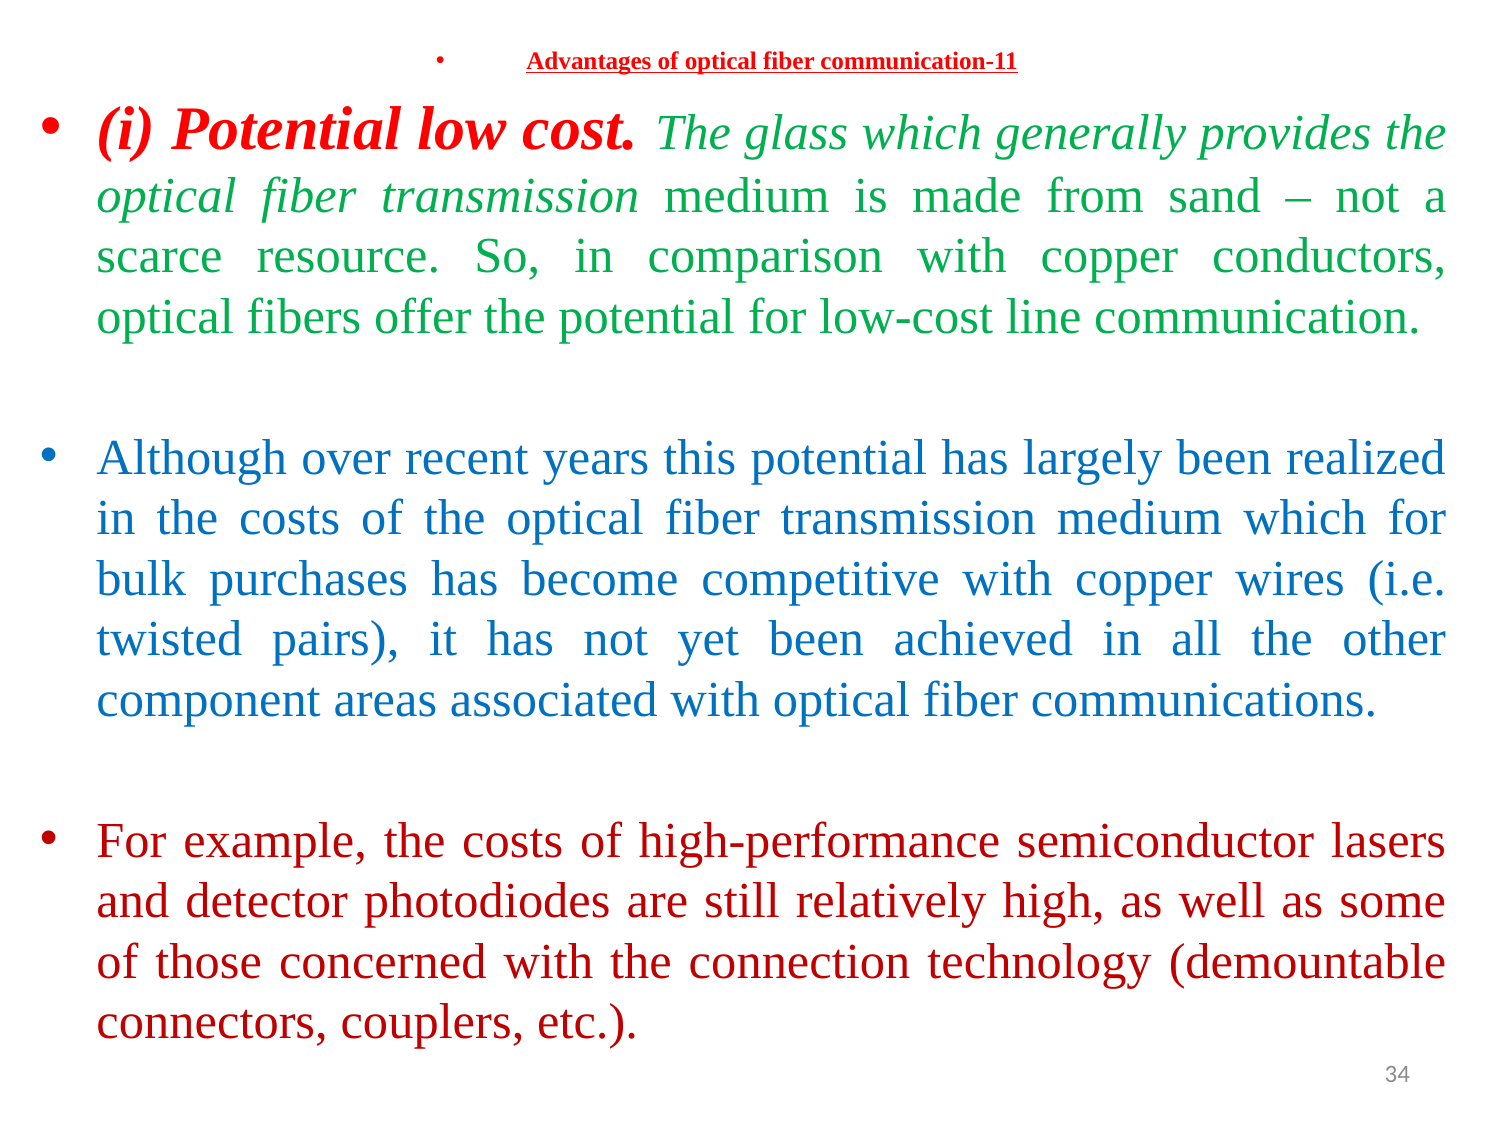

Advantages of optical fiber communication-11
(i) Potential low cost. The glass which generally provides the optical fiber transmission medium is made from sand – not a scarce resource. So, in comparison with copper conductors, optical fibers offer the potential for low-cost line communication.

Although over recent years this potential has largely been realized in the costs of the optical fiber transmission medium which for bulk purchases has become competitive with copper wires (i.e. twisted pairs), it has not yet been achieved in all the other component areas associated with optical fiber communications.

For example, the costs of high-performance semiconductor lasers and detector photodiodes are still relatively high, as well as some of those concerned with the connection technology (demountable connectors, couplers, etc.).
34